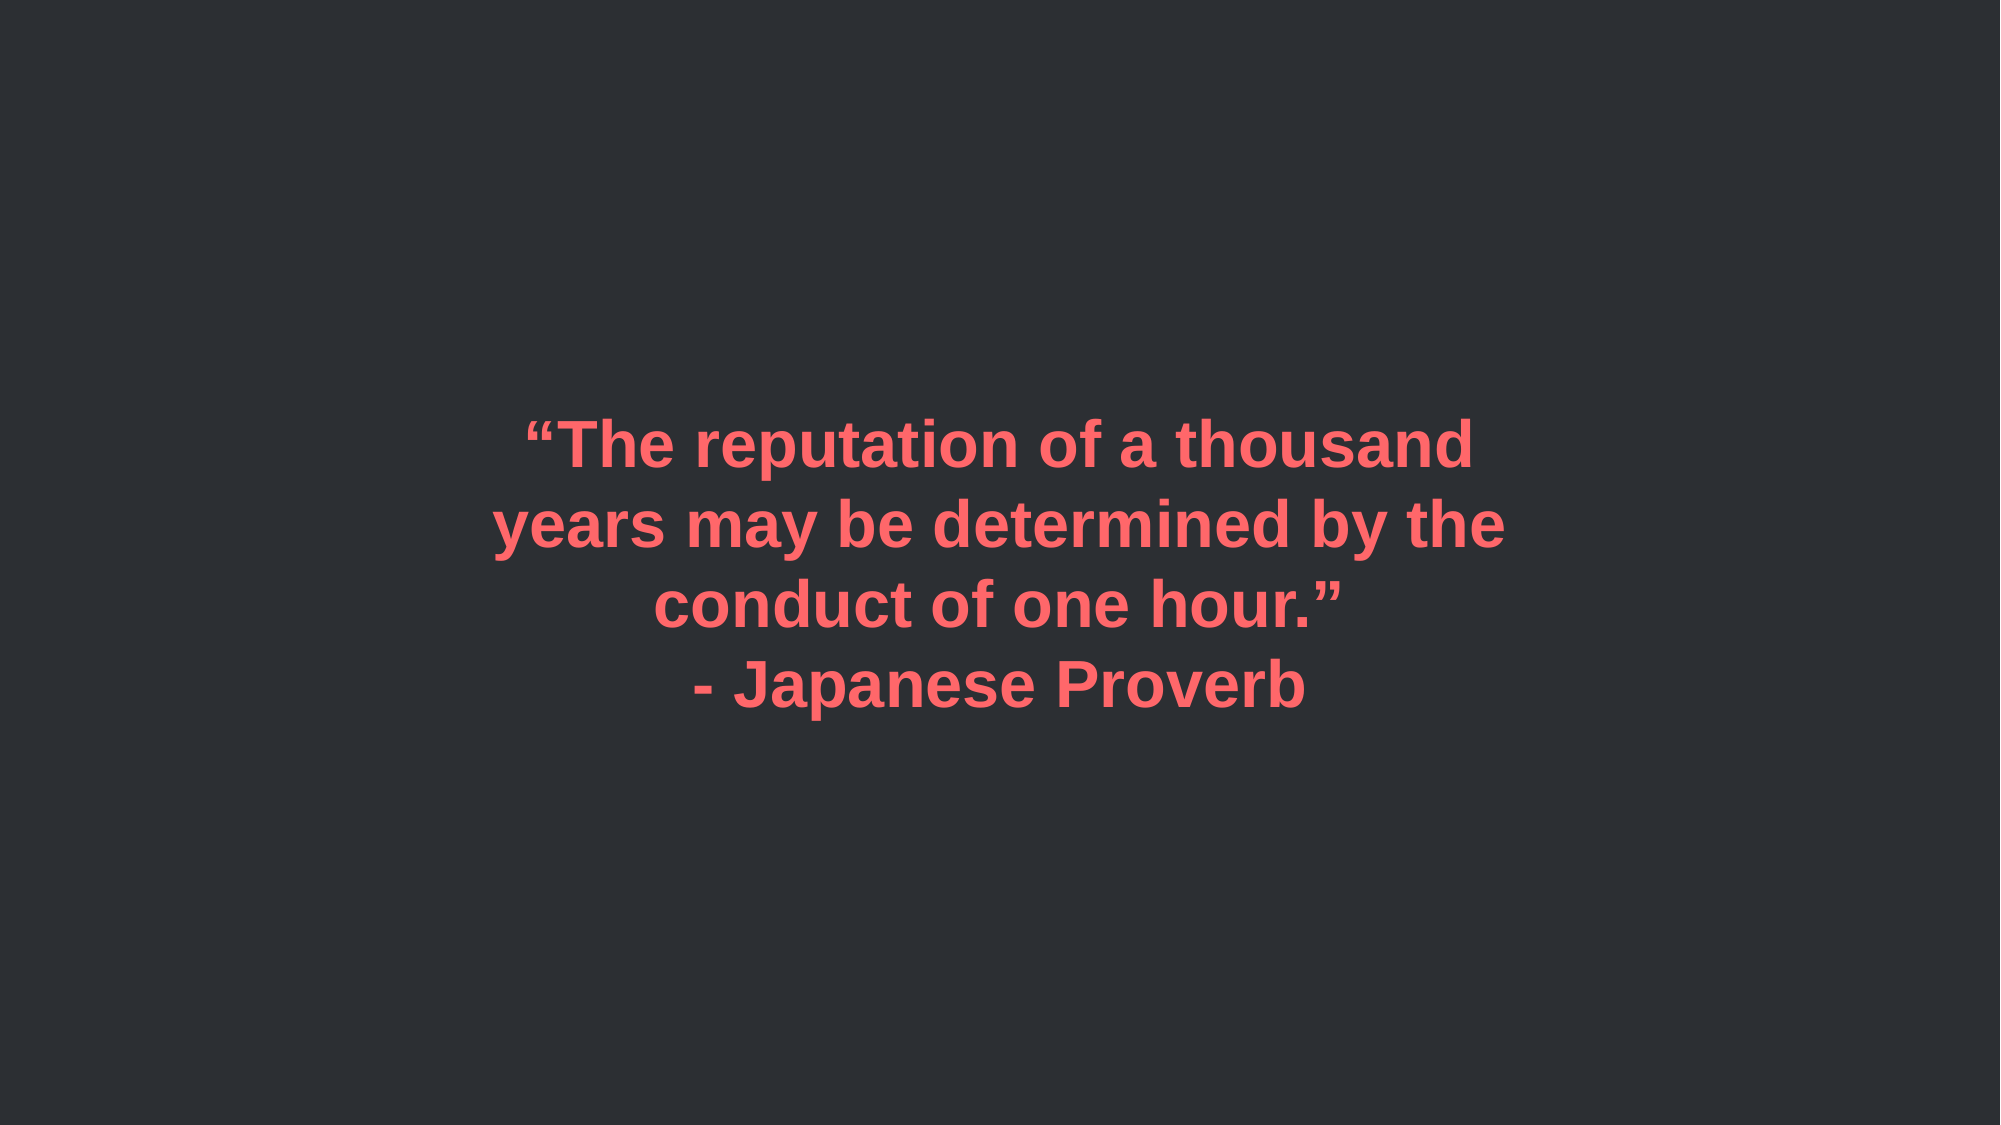

“The reputation of a thousand years may be determined by the conduct of one hour.”
- Japanese Proverb